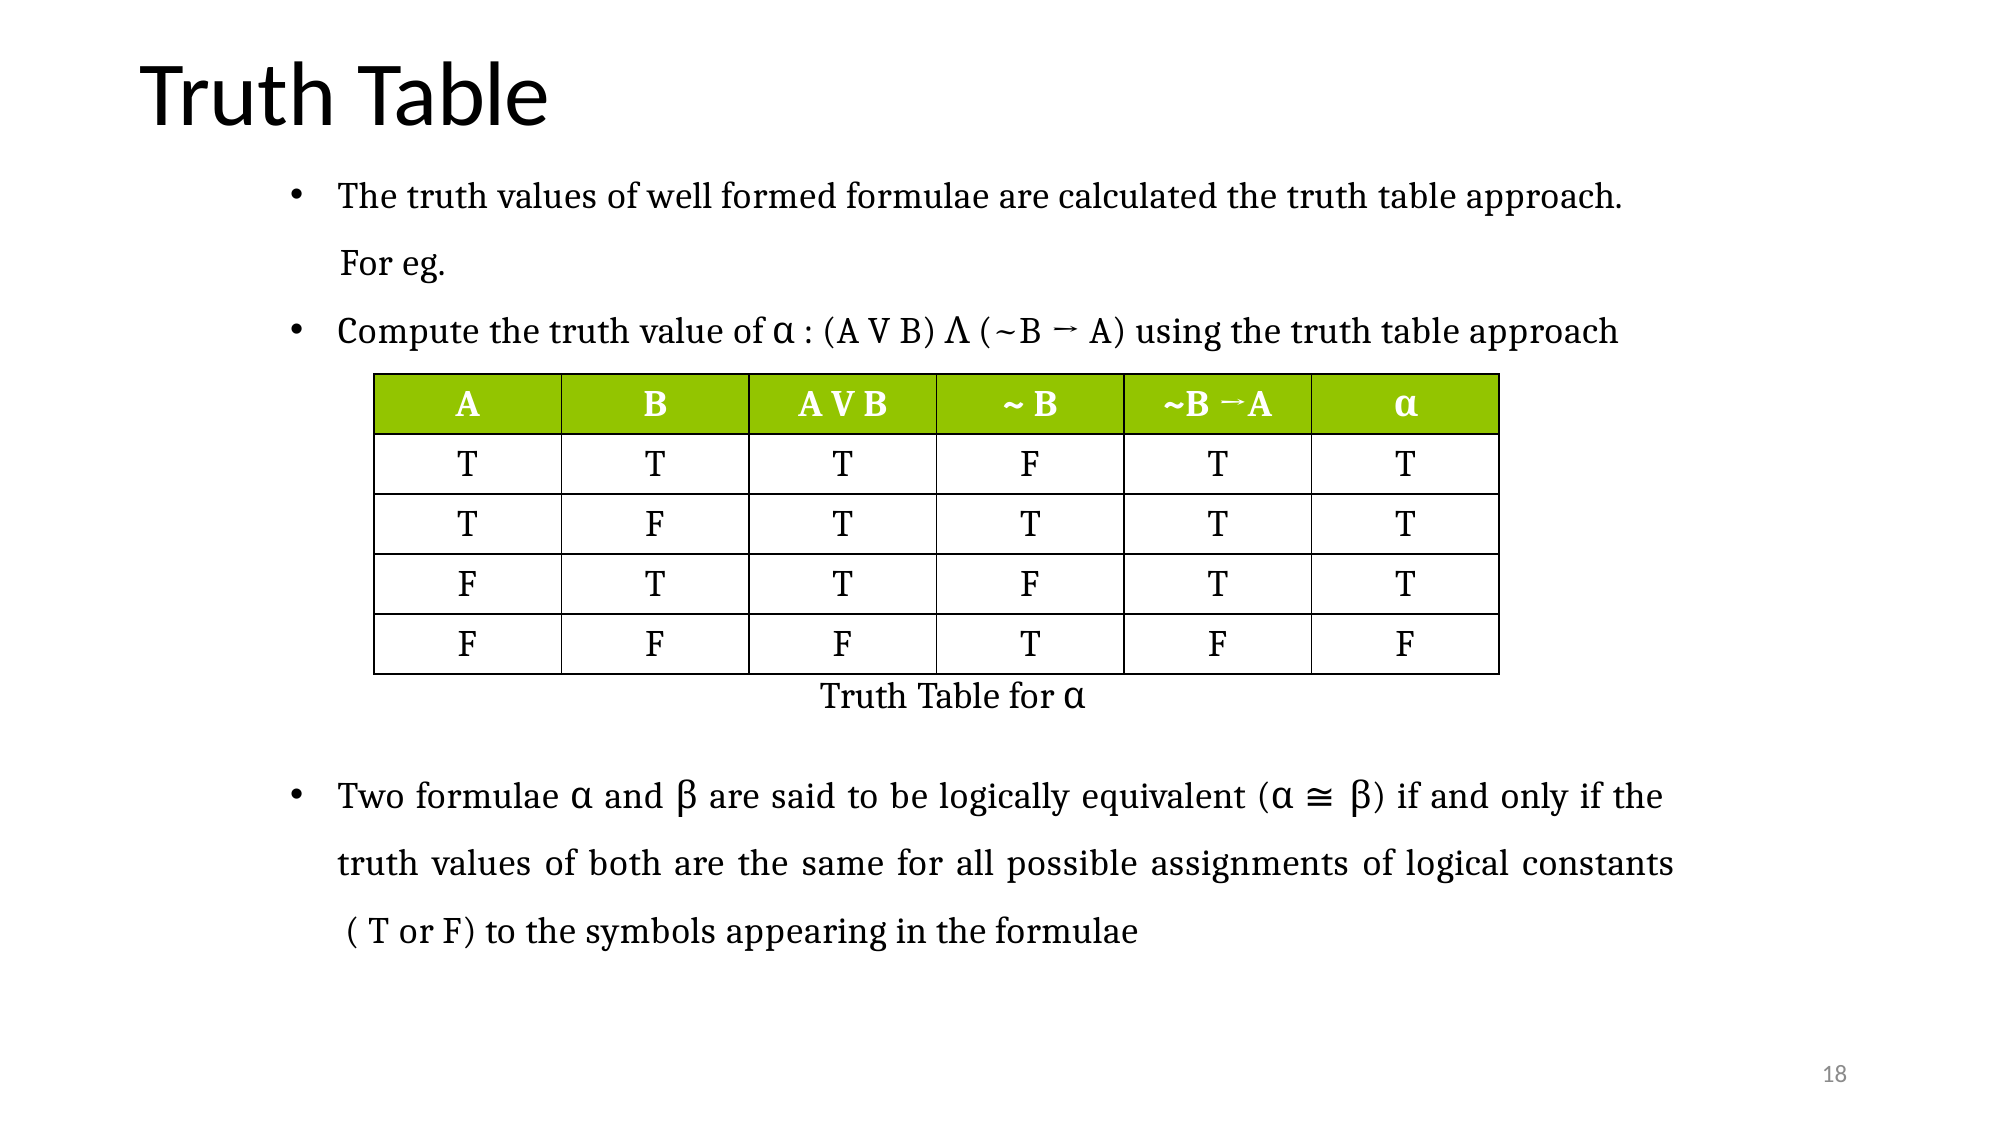

# Truth Table
The truth values of well formed formulae are calculated the truth table approach.
For eg.
Compute the truth value of α : (A V B) Ʌ (~B → A) using the truth table approach
| A | B | A V B | ~ B | ~B →A | α |
| --- | --- | --- | --- | --- | --- |
| T | T | T | F | T | T |
| T | F | T | T | T | T |
| F | T | T | F | T | T |
| F | F | F | T | F | F |
Truth Table for α
Two formulae α and β are said to be logically equivalent (α ≅ β) if and only if the  truth values of both are the same for all possible assignments of logical constants  ( T or F) to the symbols appearing in the formulae
18